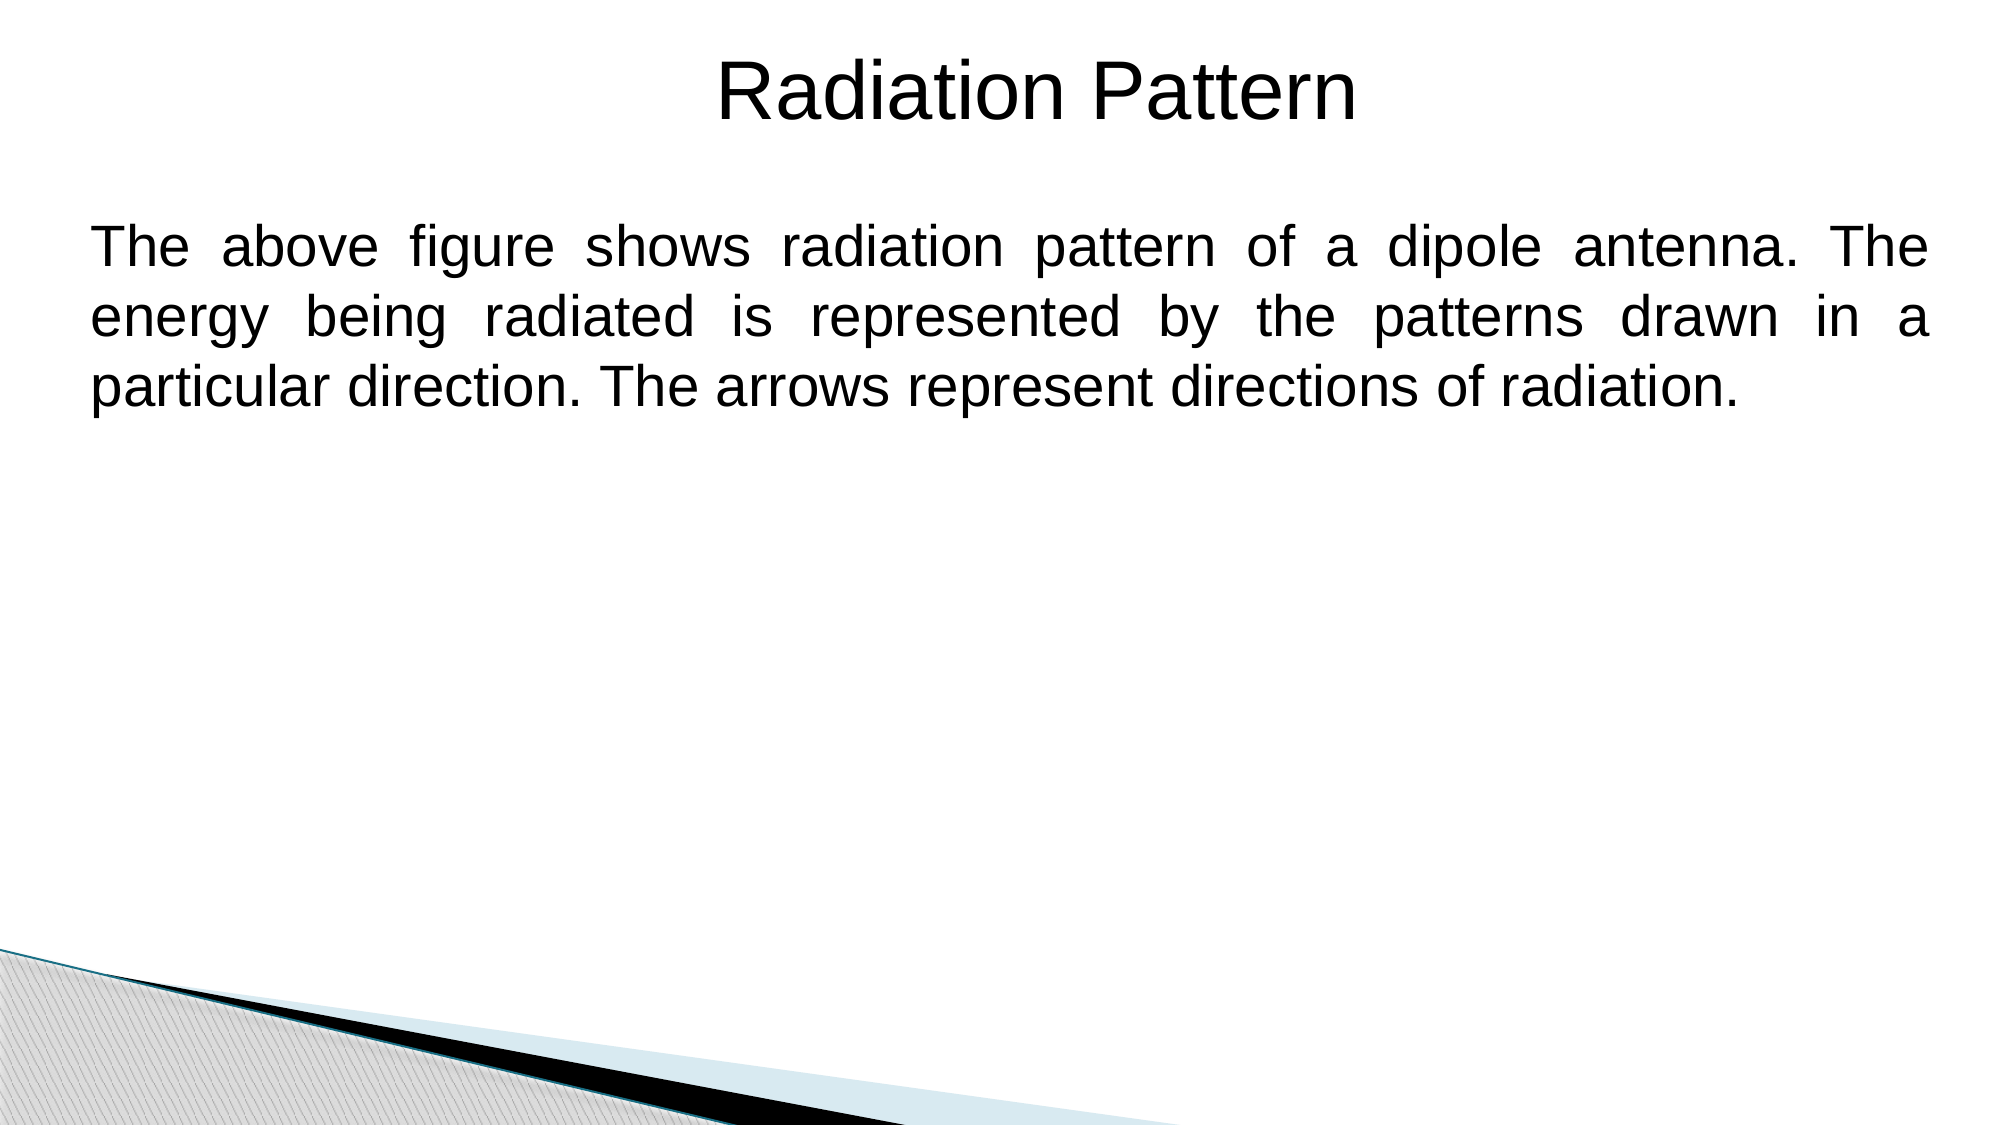

Radiation Pattern
The above figure shows radiation pattern of a dipole antenna. The energy being radiated is represented by the patterns drawn in a particular direction. The arrows represent directions of radiation.